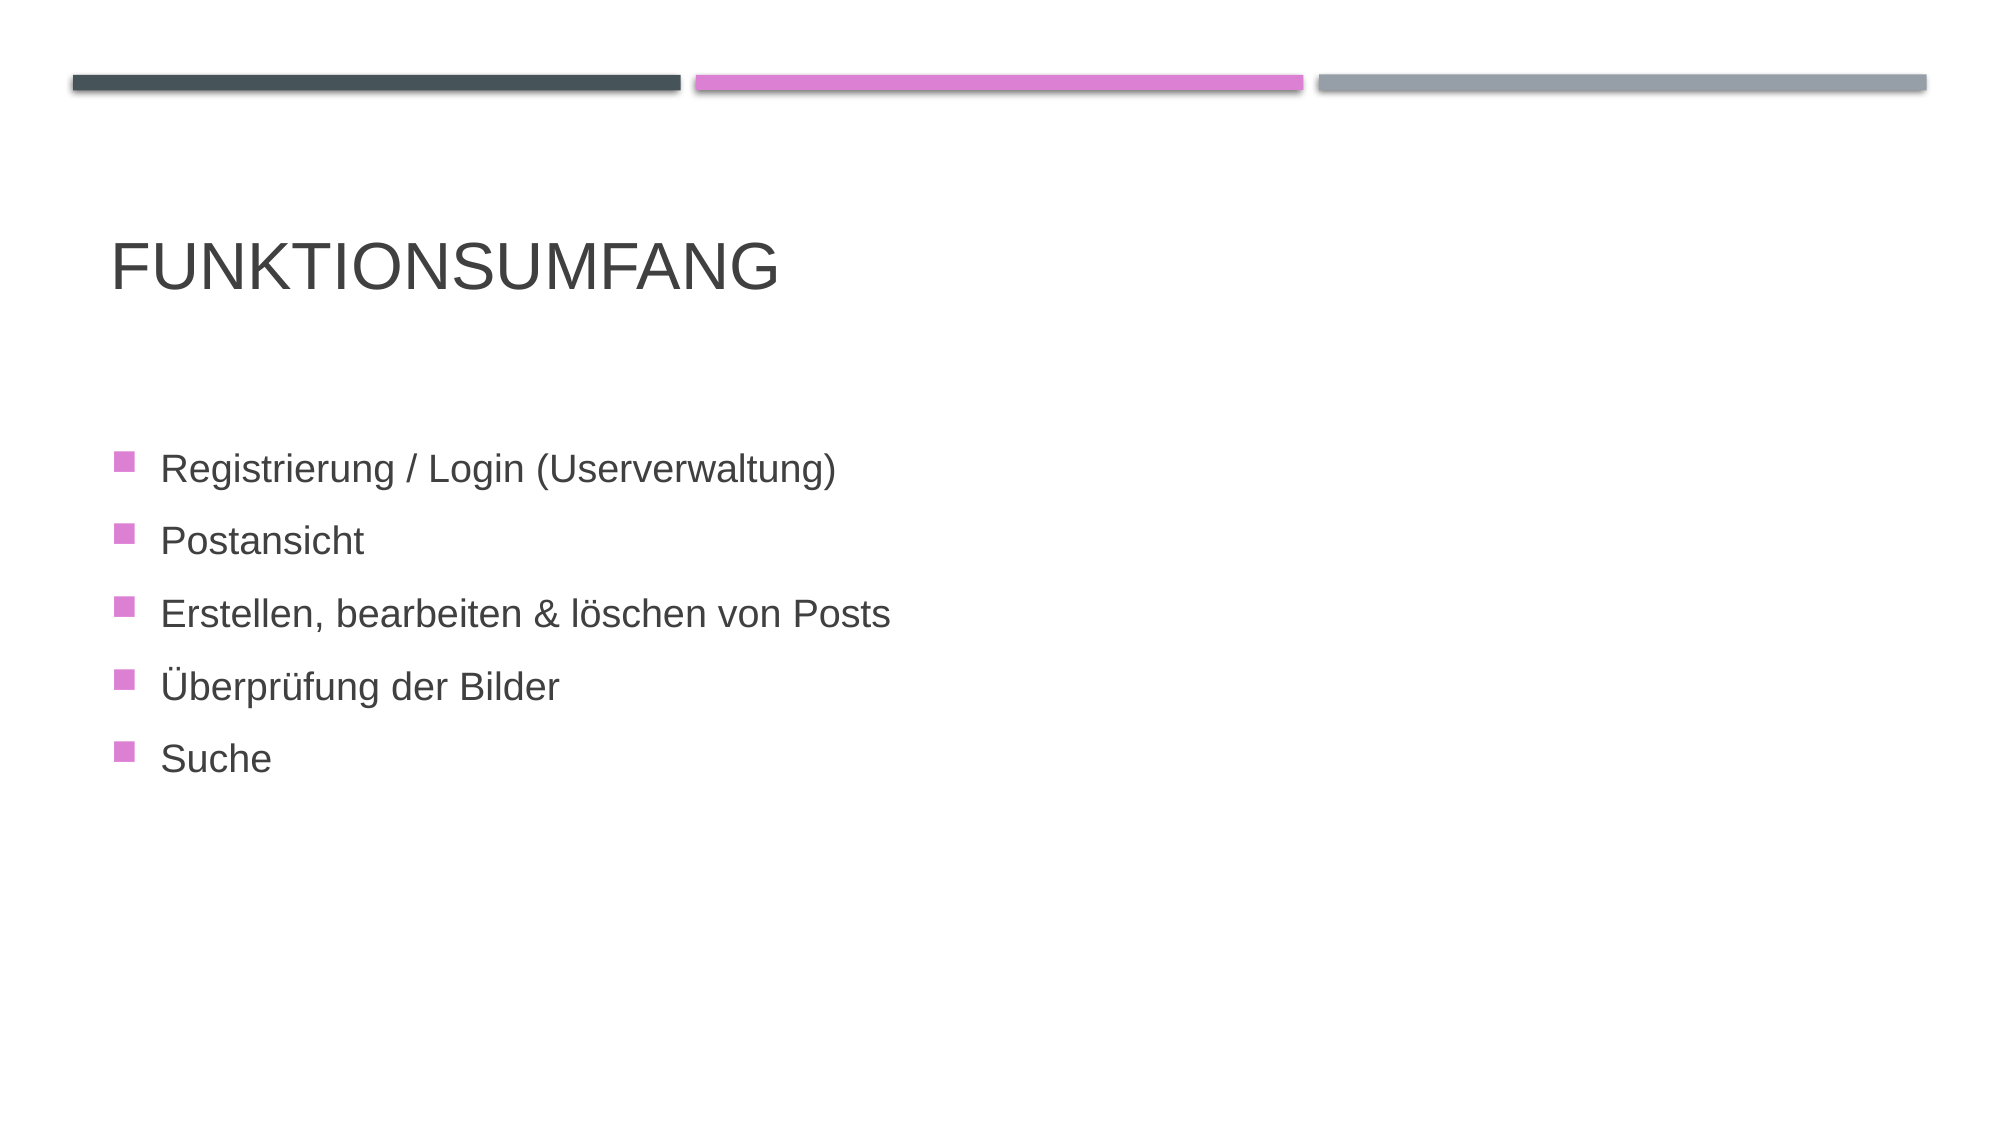

# Funktionsumfang
Registrierung / Login (Userverwaltung)
Postansicht
Erstellen, bearbeiten & löschen von Posts
Überprüfung der Bilder
Suche